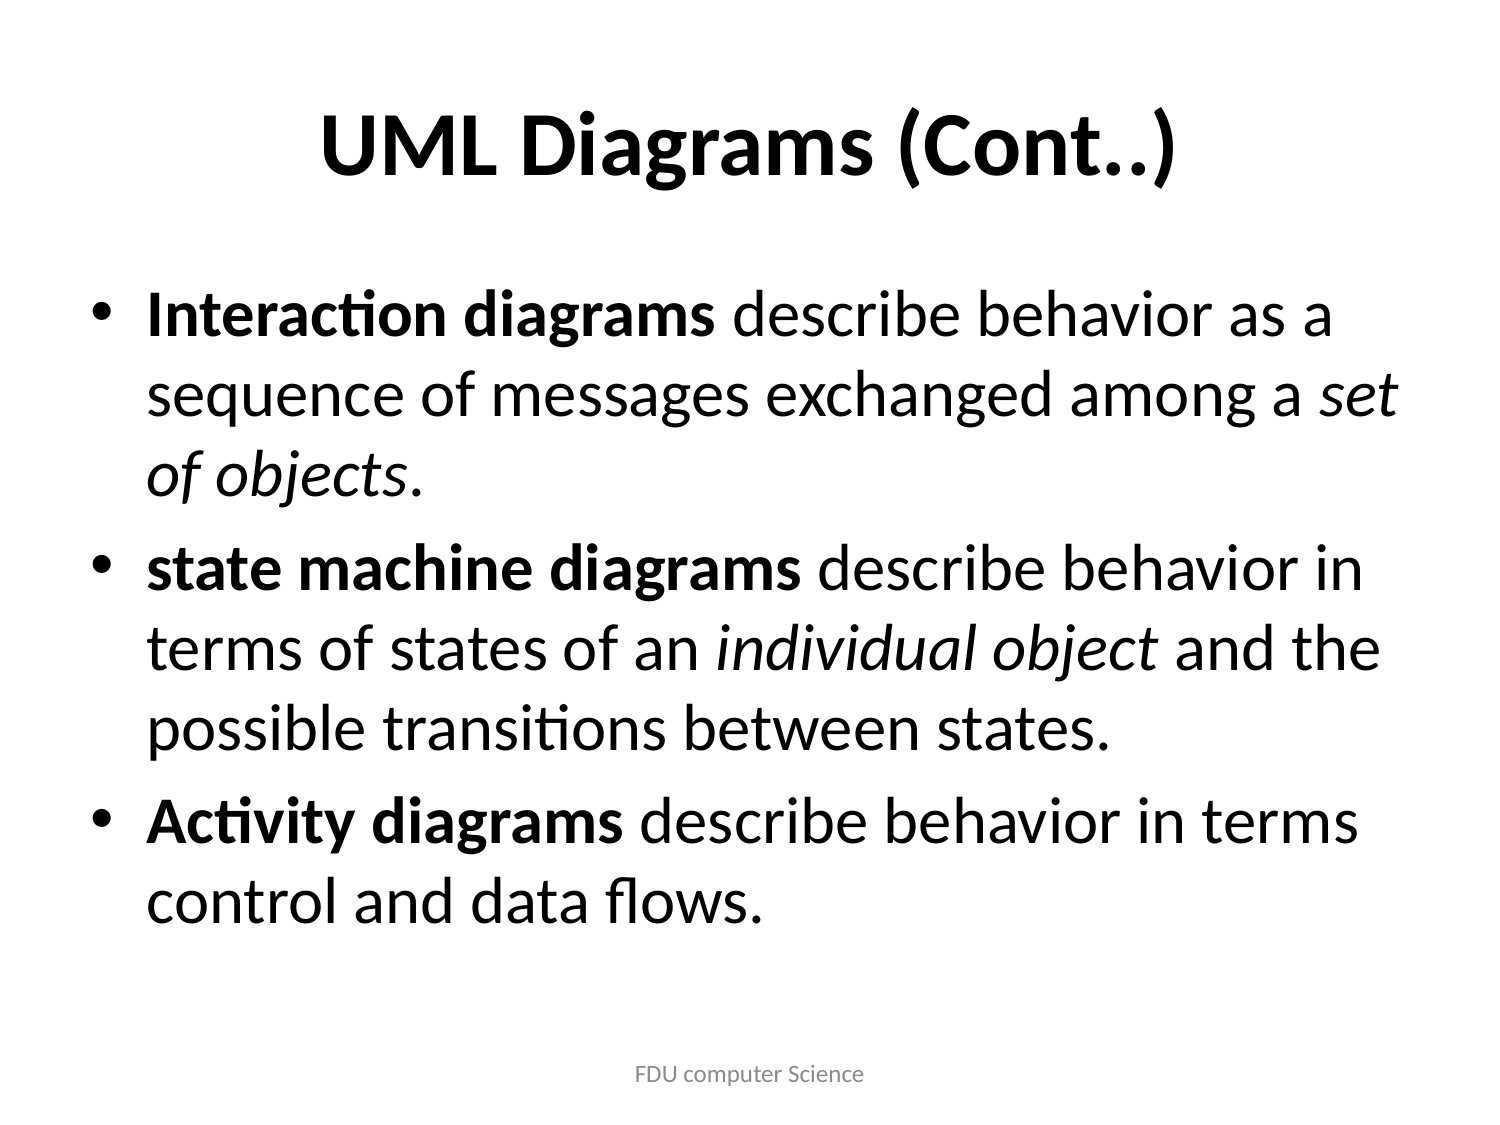

# UML Diagrams (Cont..)
Interaction diagrams describe behavior as a sequence of messages exchanged among a set of objects.
state machine diagrams describe behavior in terms of states of an individual object and the possible transitions between states.
Activity diagrams describe behavior in terms control and data flows.

FDU computer Science